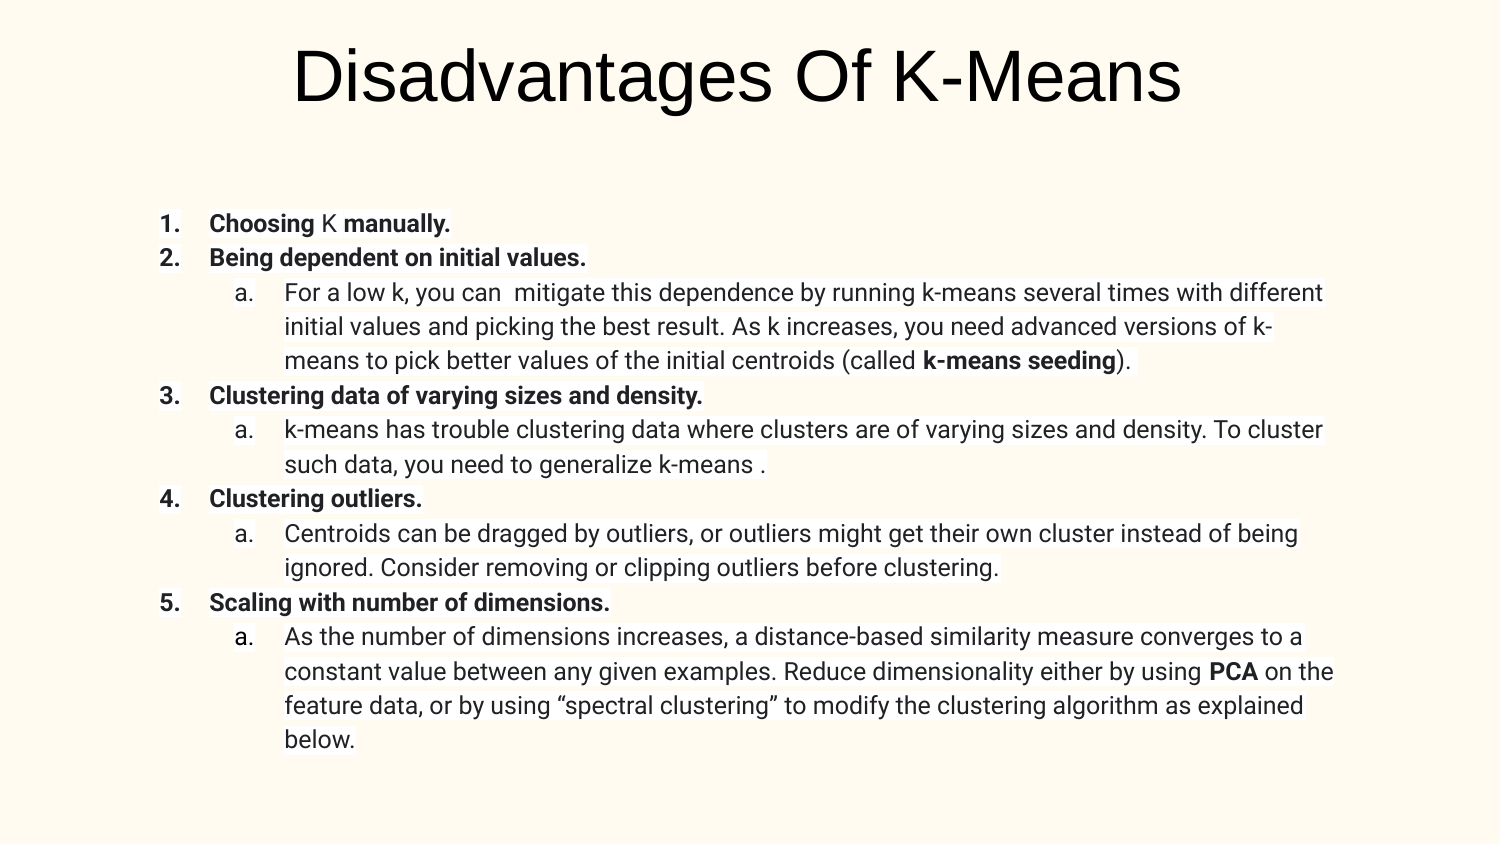

Disadvantages Of K-Means
Choosing K manually.
Being dependent on initial values.
For a low k, you can  mitigate this dependence by running k-means several times with different initial values and picking the best result. As k increases, you need advanced versions of k-means to pick better values of the initial centroids (called k-means seeding).
Clustering data of varying sizes and density.
k-means has trouble clustering data where clusters are of varying sizes and density. To cluster such data, you need to generalize k-means .
Clustering outliers.
Centroids can be dragged by outliers, or outliers might get their own cluster instead of being ignored. Consider removing or clipping outliers before clustering.
Scaling with number of dimensions.
As the number of dimensions increases, a distance-based similarity measure converges to a constant value between any given examples. Reduce dimensionality either by using PCA on the feature data, or by using “spectral clustering” to modify the clustering algorithm as explained below.